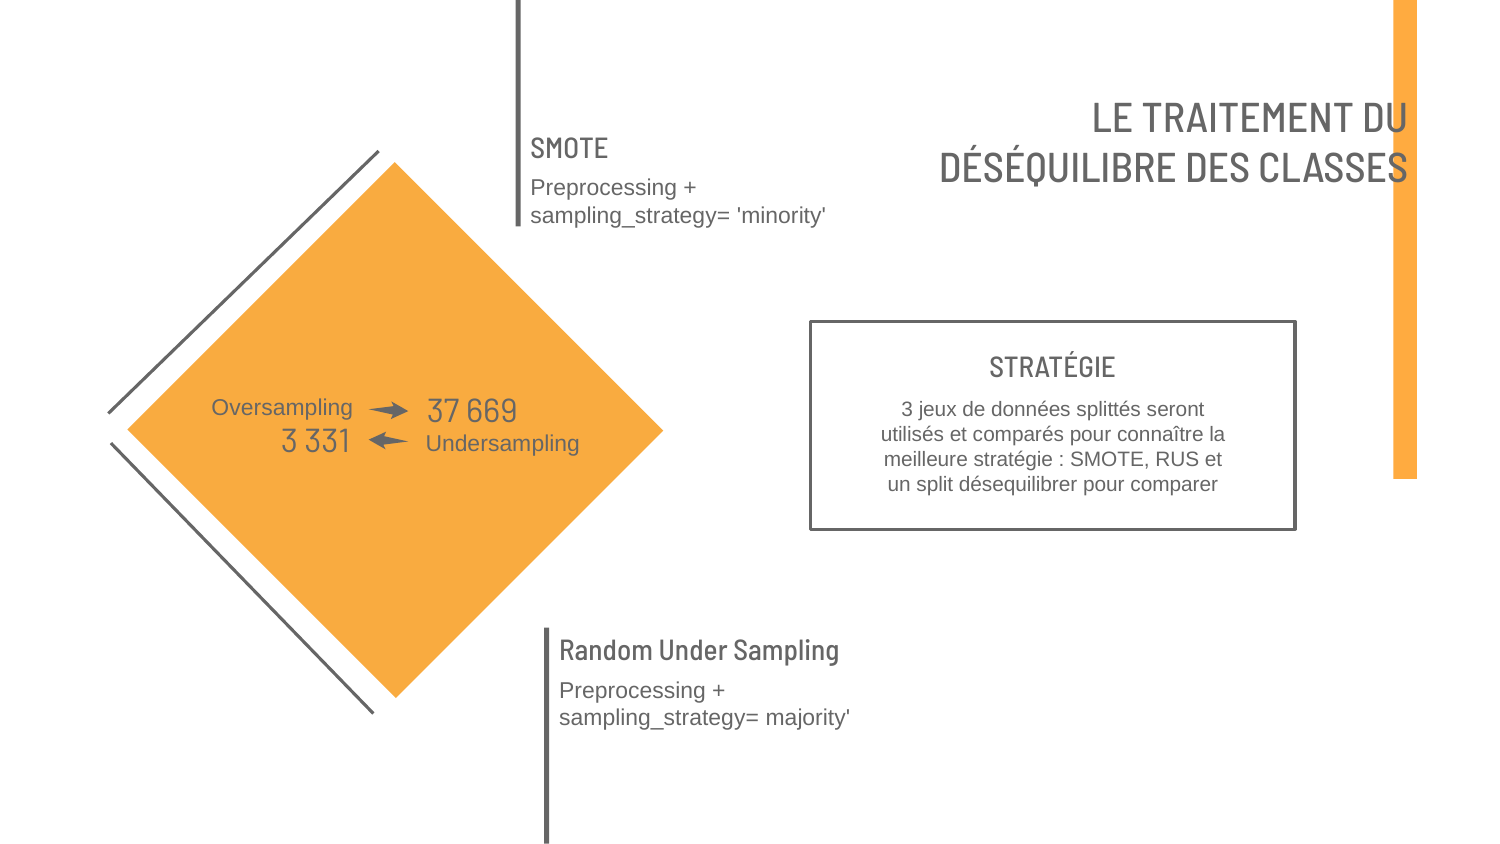

# LE TRAITEMENT DU DÉSÉQUILIBRE DES CLASSES
SMOTE
Preprocessing + sampling_strategy= 'minority'

STRATÉGIE
37 669
Oversampling
3 jeux de données splittés seront utilisés et comparés pour connaître la meilleure stratégie : SMOTE, RUS et un split désequilibrer pour comparer

3 331
Undersampling

Random Under Sampling
Preprocessing + sampling_strategy= majority'